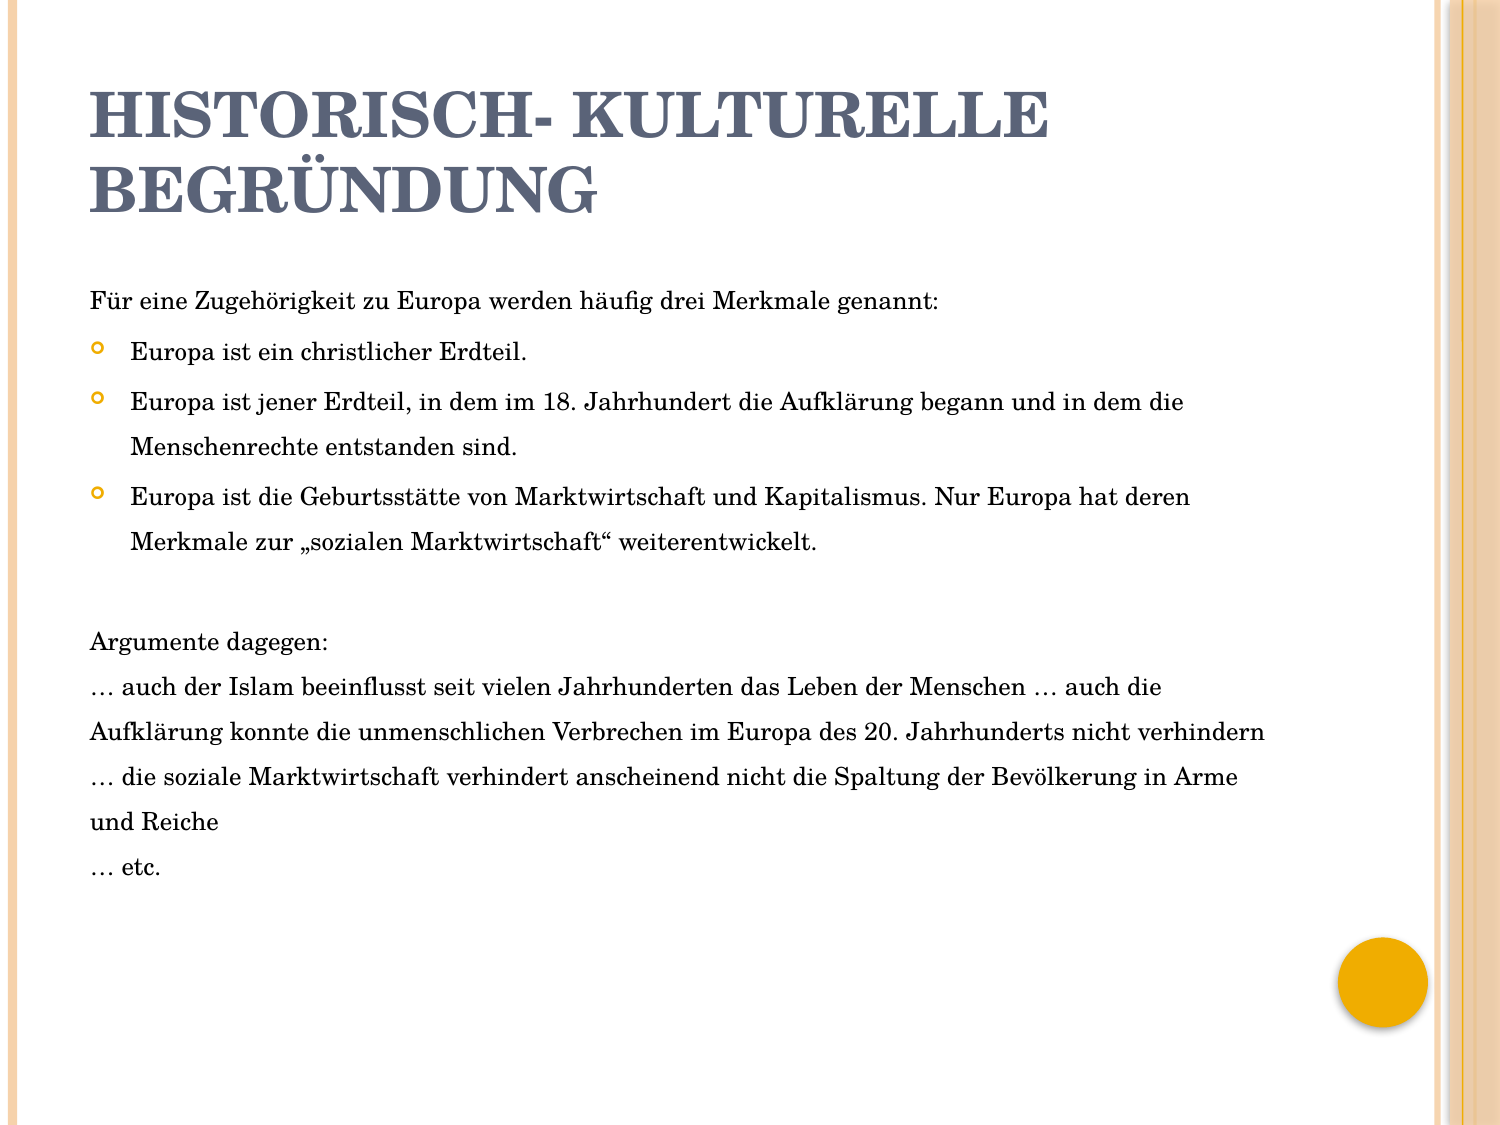

# Historisch- kulturelle Begründung
Für eine Zugehörigkeit zu Europa werden häufig drei Merkmale genannt:
Europa ist ein christlicher Erdteil.
Europa ist jener Erdteil, in dem im 18. Jahrhundert die Aufklärung begann und in dem die Menschenrechte entstanden sind.
Europa ist die Geburtsstätte von Marktwirtschaft und Kapitalismus. Nur Europa hat deren Merkmale zur „sozialen Marktwirtschaft“ weiterentwickelt.

Argumente dagegen:
… auch der Islam beeinflusst seit vielen Jahrhunderten das Leben der Menschen … auch die Aufklärung konnte die unmenschlichen Verbrechen im Europa des 20. Jahrhunderts nicht verhindern
… die soziale Marktwirtschaft verhindert anscheinend nicht die Spaltung der Bevölkerung in Arme und Reiche
… etc.